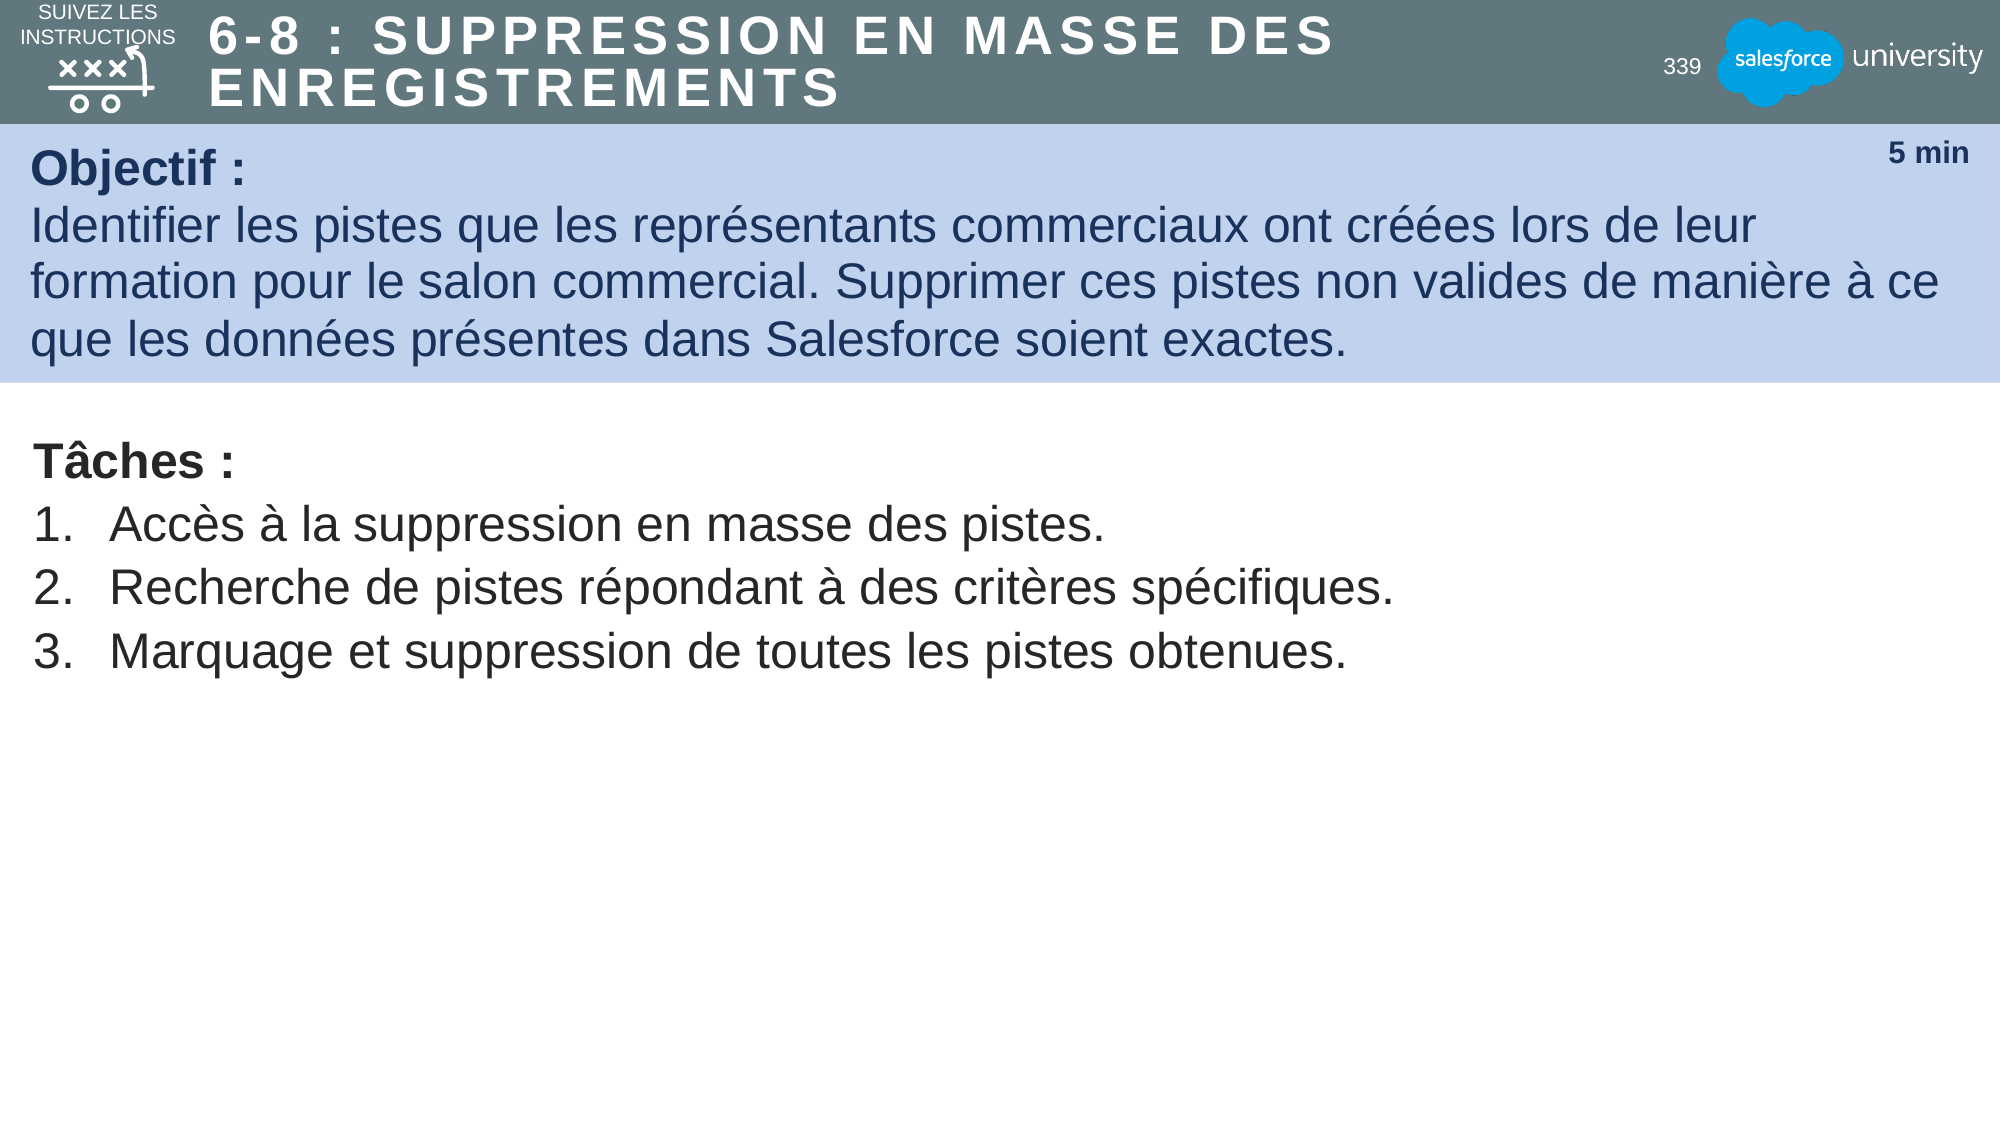

SUIVEZ LES INSTRUCTIONS
# 6-8 : Suppression en masse des enregistrements
339
Objectif :
Identifier les pistes que les représentants commerciaux ont créées lors de leur formation pour le salon commercial. Supprimer ces pistes non valides de manière à ce que les données présentes dans Salesforce soient exactes.
5 min
Tâches :
Accès à la suppression en masse des pistes.
Recherche de pistes répondant à des critères spécifiques.
Marquage et suppression de toutes les pistes obtenues.